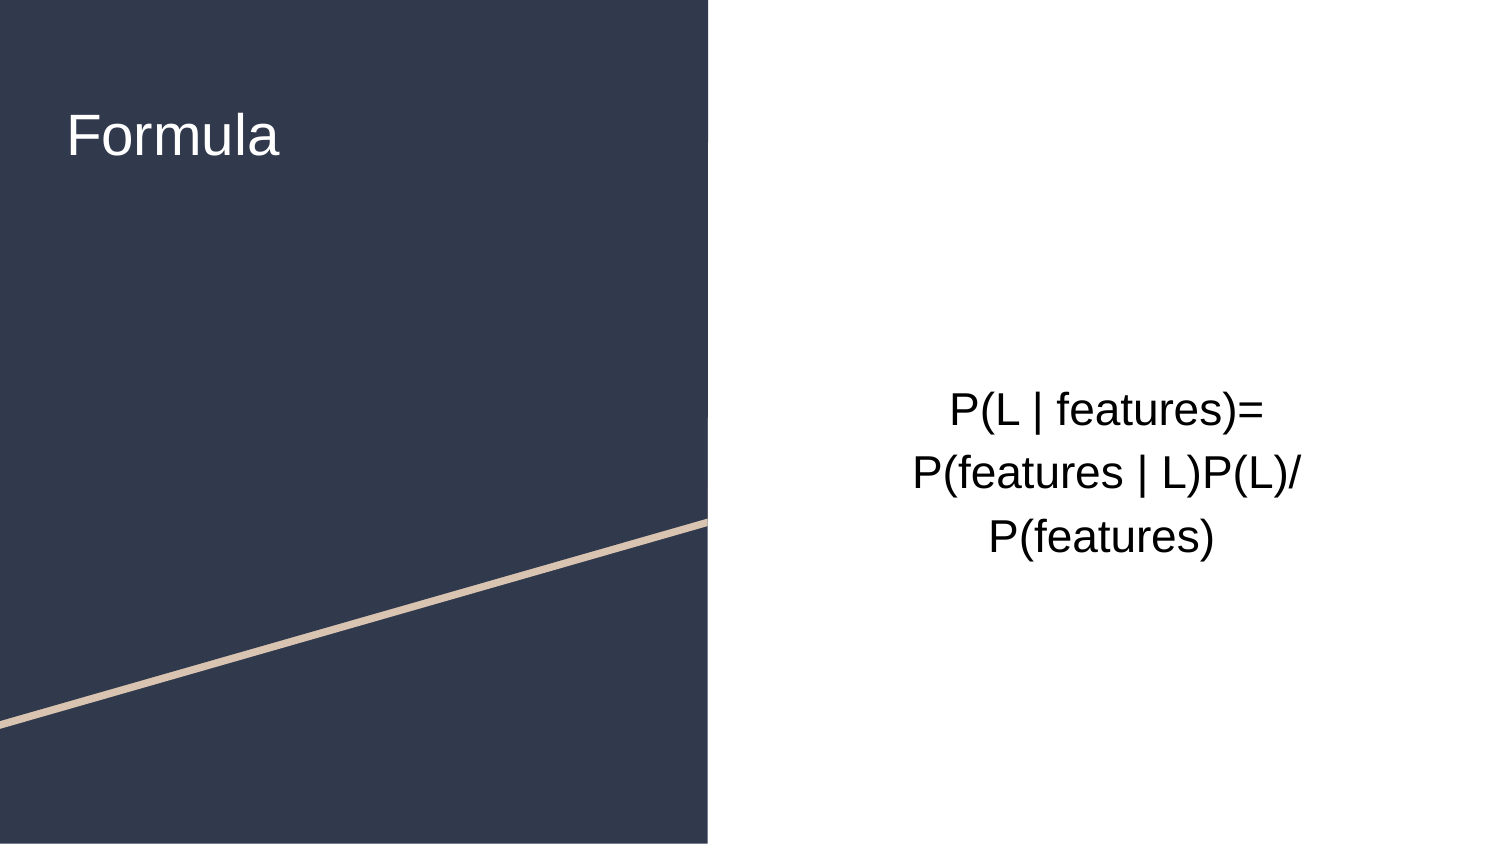

# Formula
P(L | features)=
P(features | L)P(L)/
P(features)